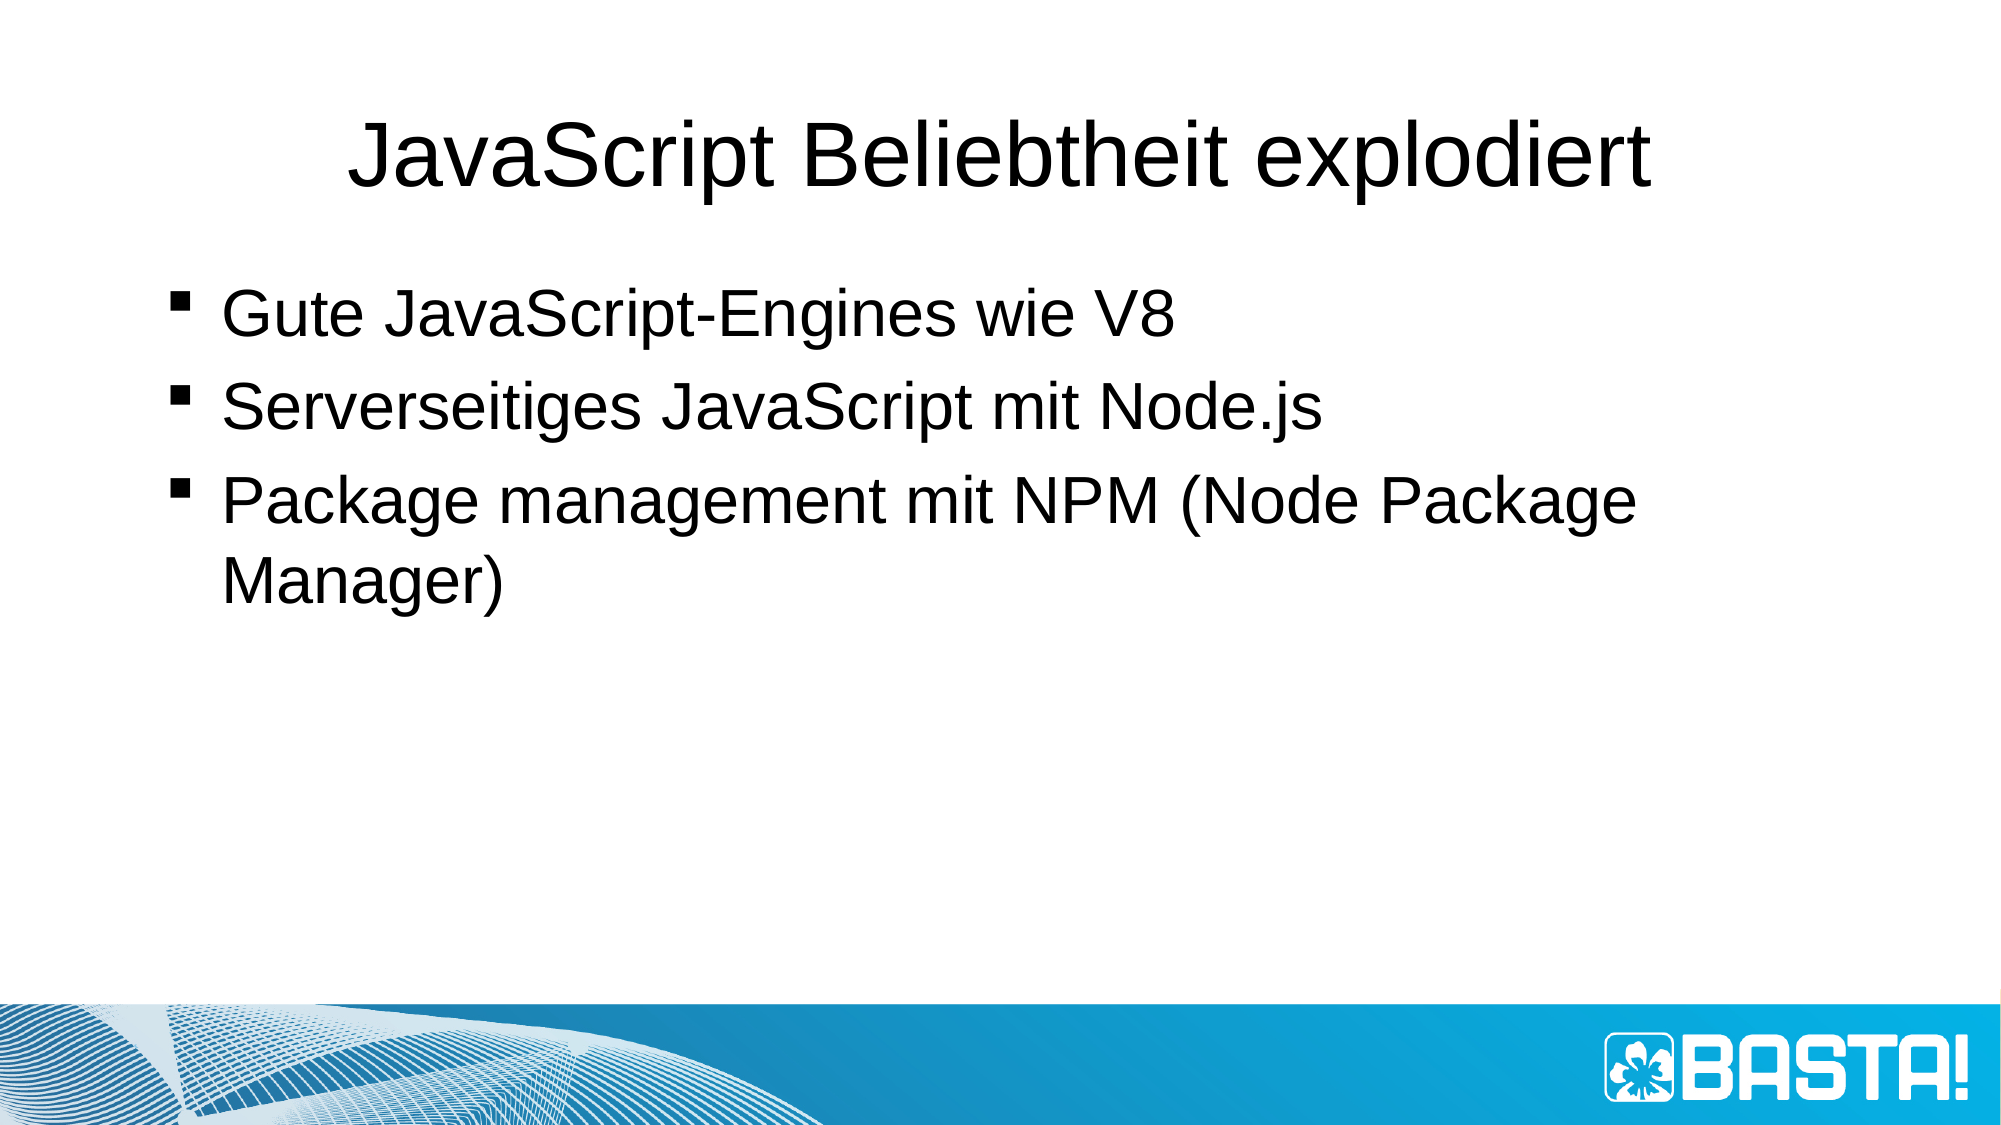

# JavaScript Beliebtheit explodiert
Gute JavaScript-Engines wie V8
Serverseitiges JavaScript mit Node.js
Package management mit NPM (Node Package Manager)